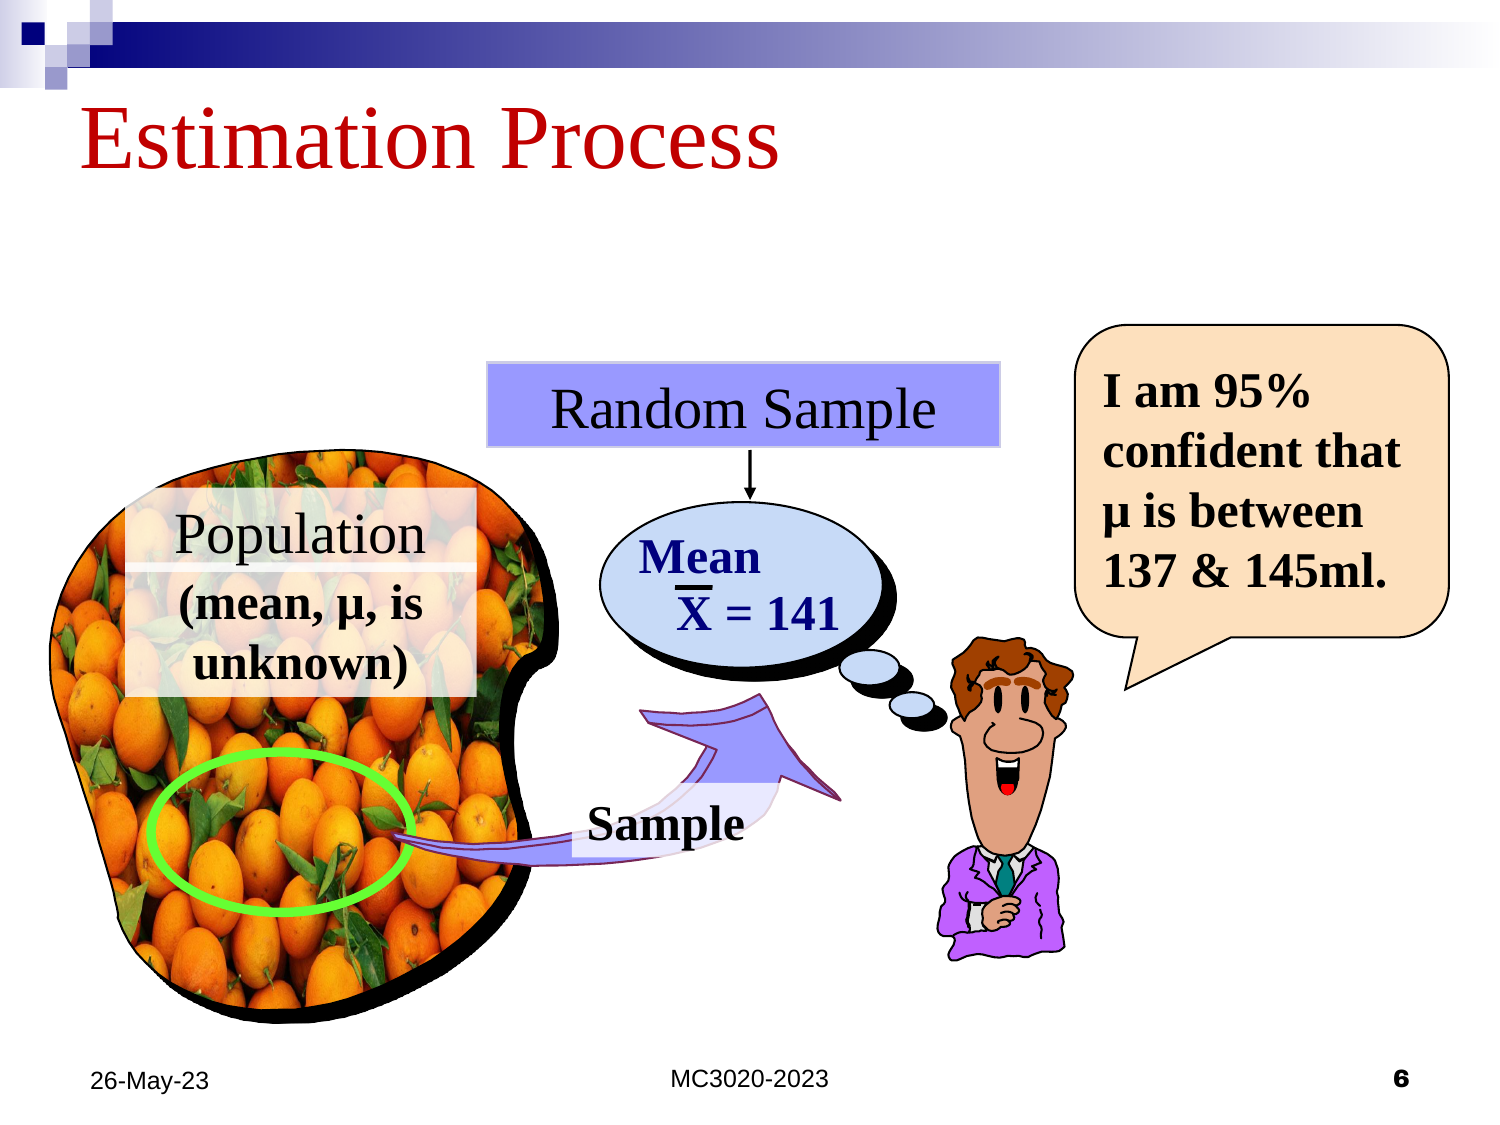

# Estimation Process

I am 95% confident that μ is between 137 & 145ml.
Random Sample

Population

Mean
   X = 141
(mean, μ, is unknown)

Sample
26-May-23
MC3020-2023
6